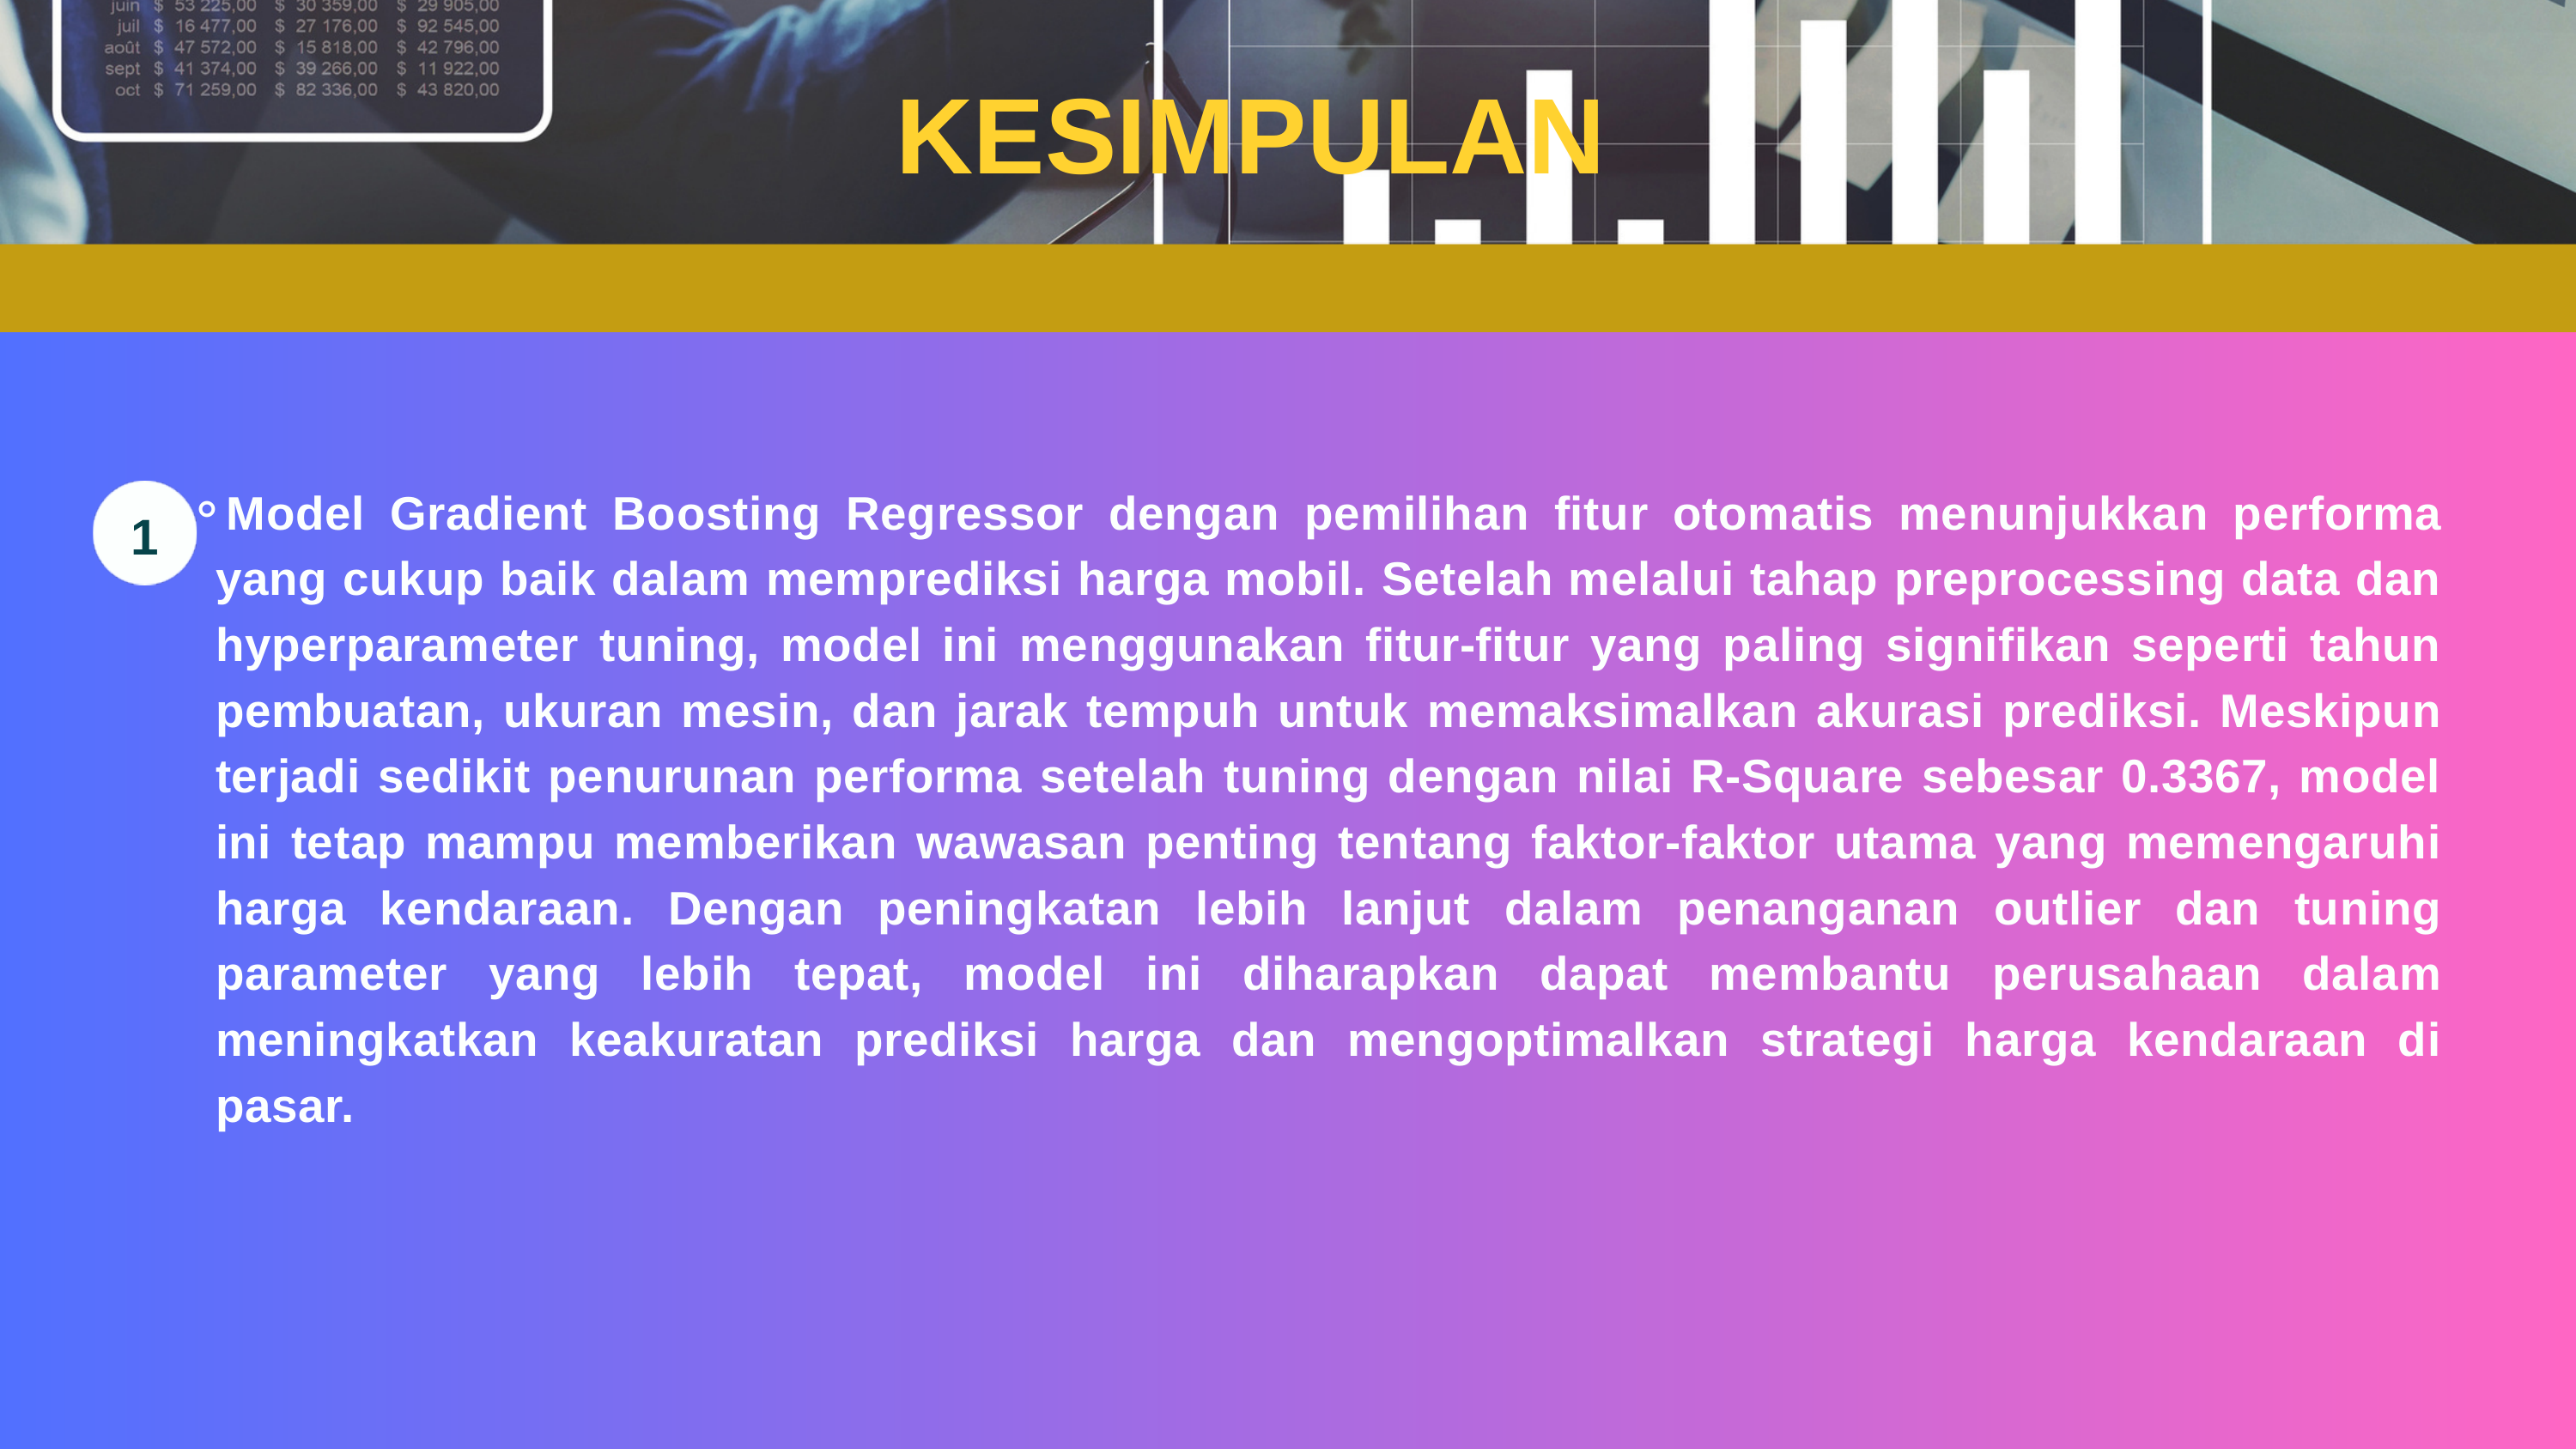

KESIMPULAN

Model Gradient Boosting Regressor dengan pemilihan fitur otomatis menunjukkan performa yang cukup baik dalam memprediksi harga mobil. Setelah melalui tahap preprocessing data dan hyperparameter tuning, model ini menggunakan fitur-fitur yang paling signifikan seperti tahun pembuatan, ukuran mesin, dan jarak tempuh untuk memaksimalkan akurasi prediksi. Meskipun terjadi sedikit penurunan performa setelah tuning dengan nilai R-Square sebesar 0.3367, model ini tetap mampu memberikan wawasan penting tentang faktor-faktor utama yang memengaruhi harga kendaraan. Dengan peningkatan lebih lanjut dalam penanganan outlier dan tuning parameter yang lebih tepat, model ini diharapkan dapat membantu perusahaan dalam meningkatkan keakuratan prediksi harga dan mengoptimalkan strategi harga kendaraan di pasar.

1